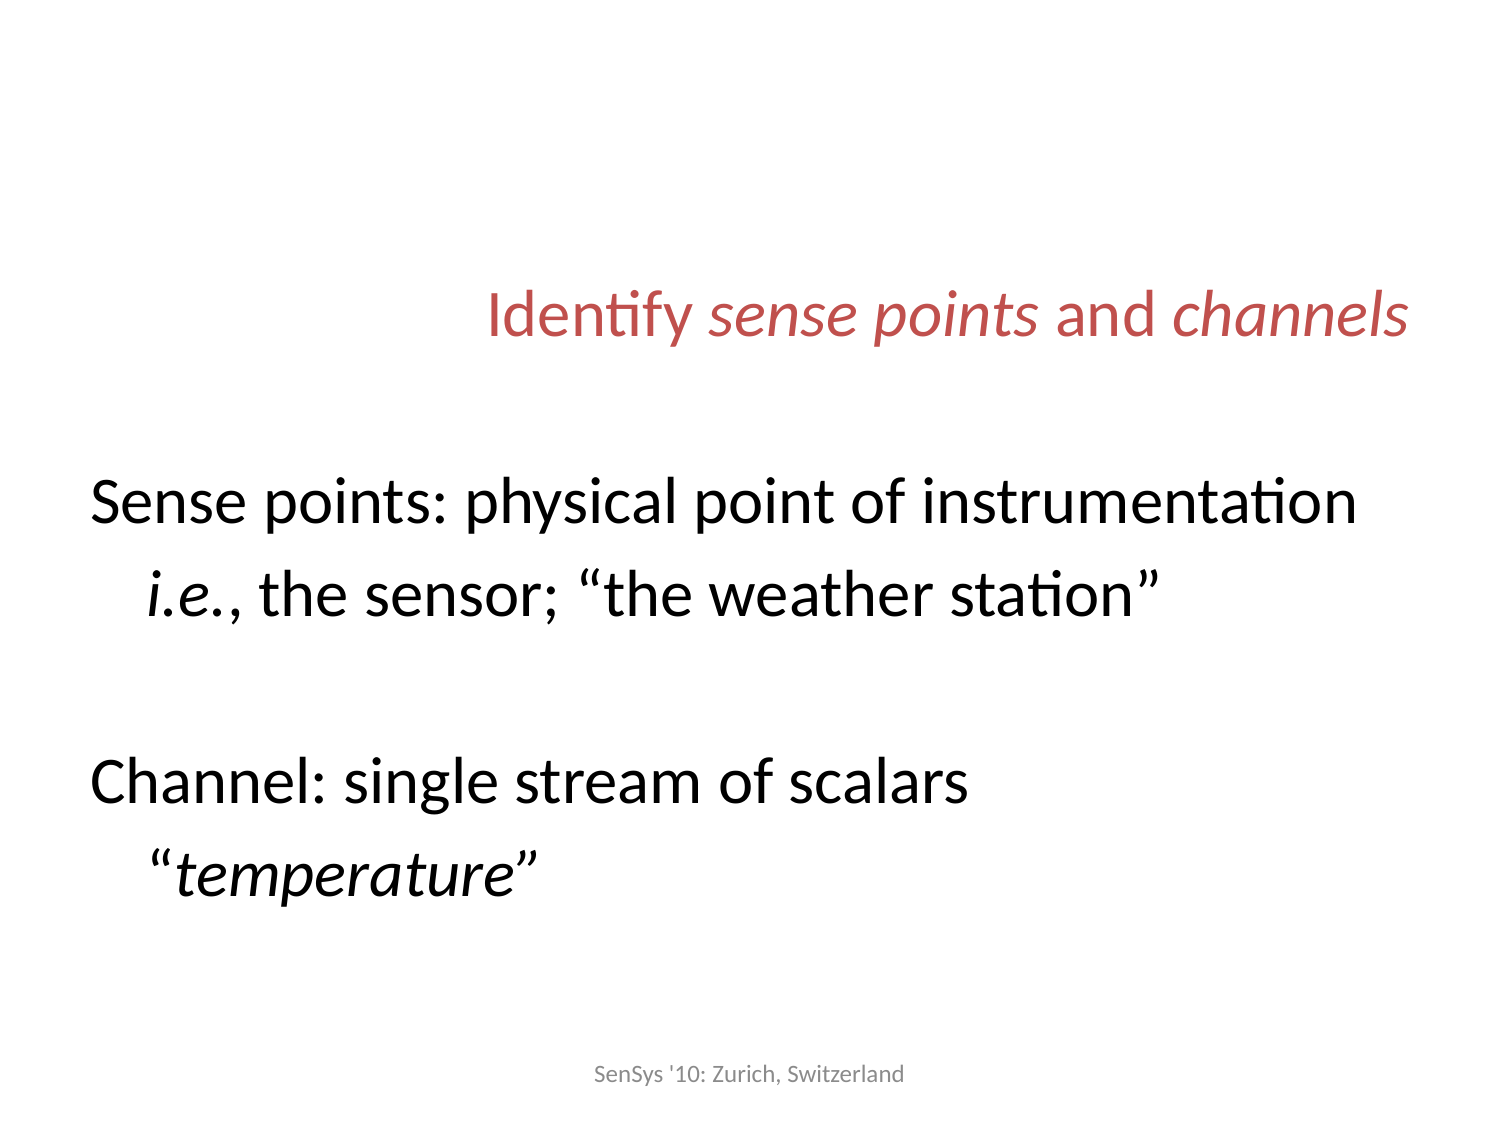

Identify sense points and channels

Sense points: physical point of instrumentation
	i.e., the sensor; “the weather station”

Channel: single stream of scalars
	“temperature”
SenSys '10: Zurich, Switzerland